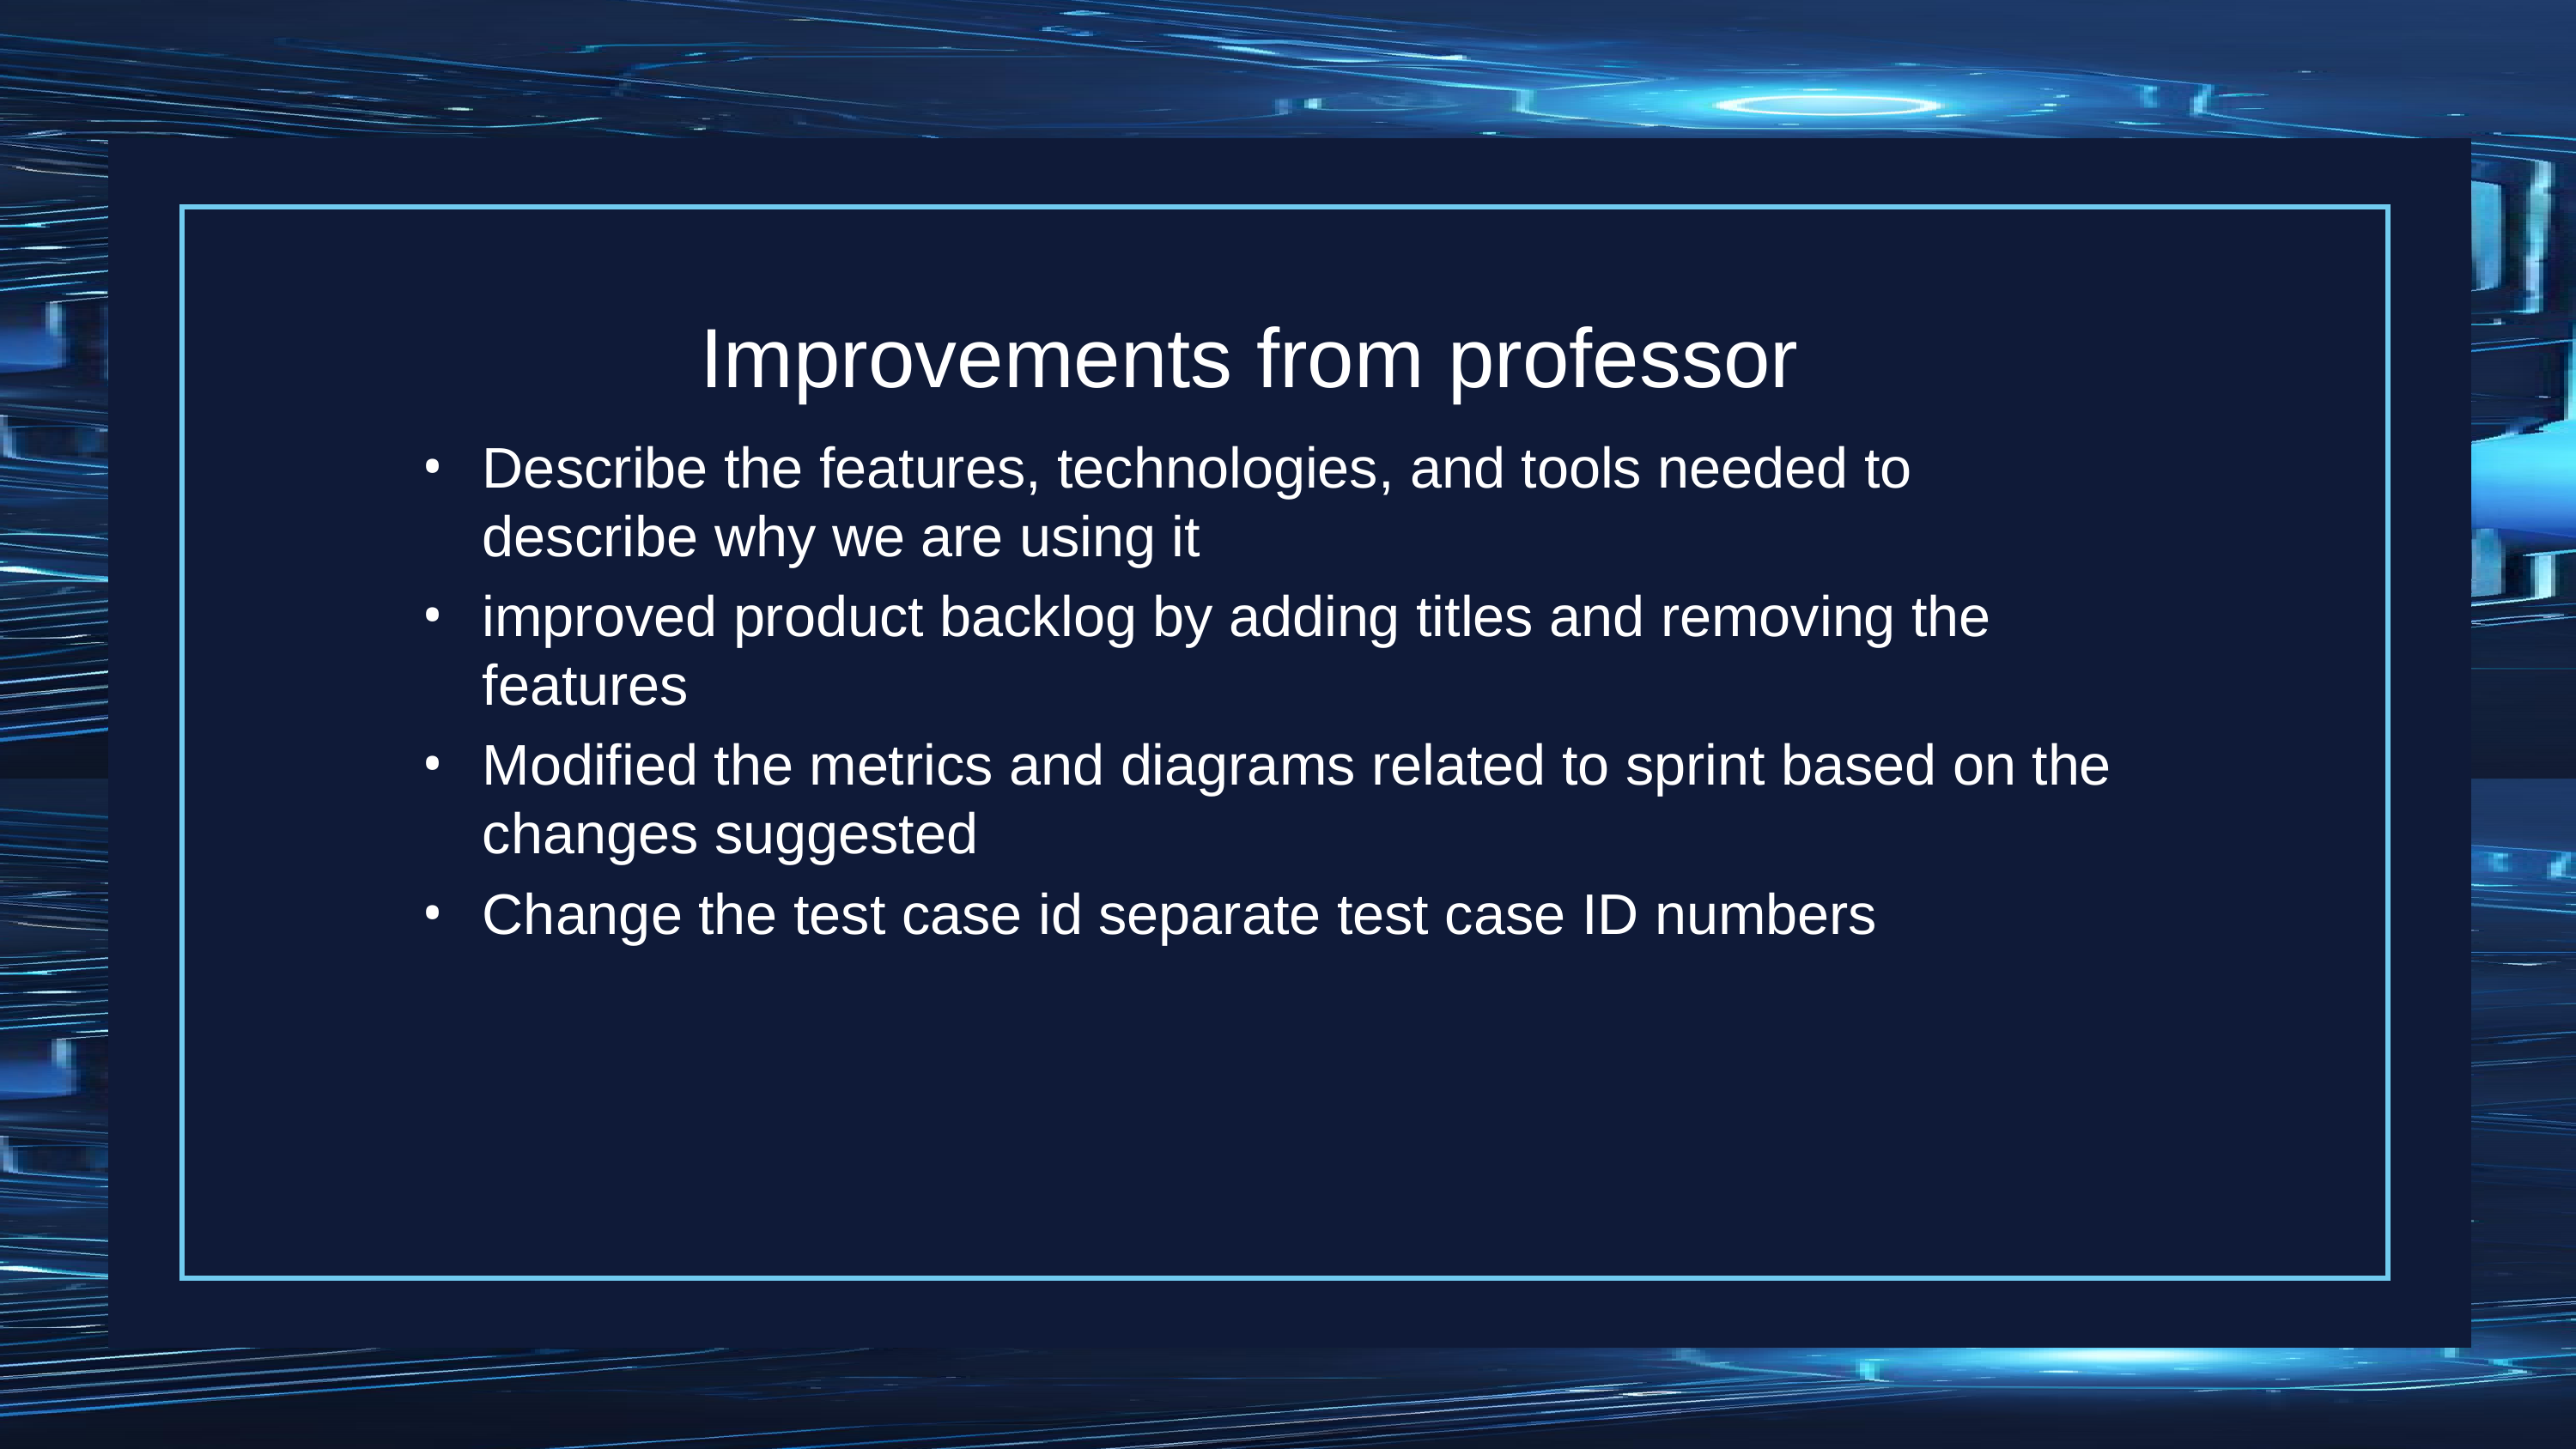

# Improvements from professor
Describe the features, technologies, and tools needed to describe why we are using it
improved product backlog by adding titles and removing the features
Modified the metrics and diagrams related to sprint based on the changes suggested
Change the test case id separate test case ID numbers